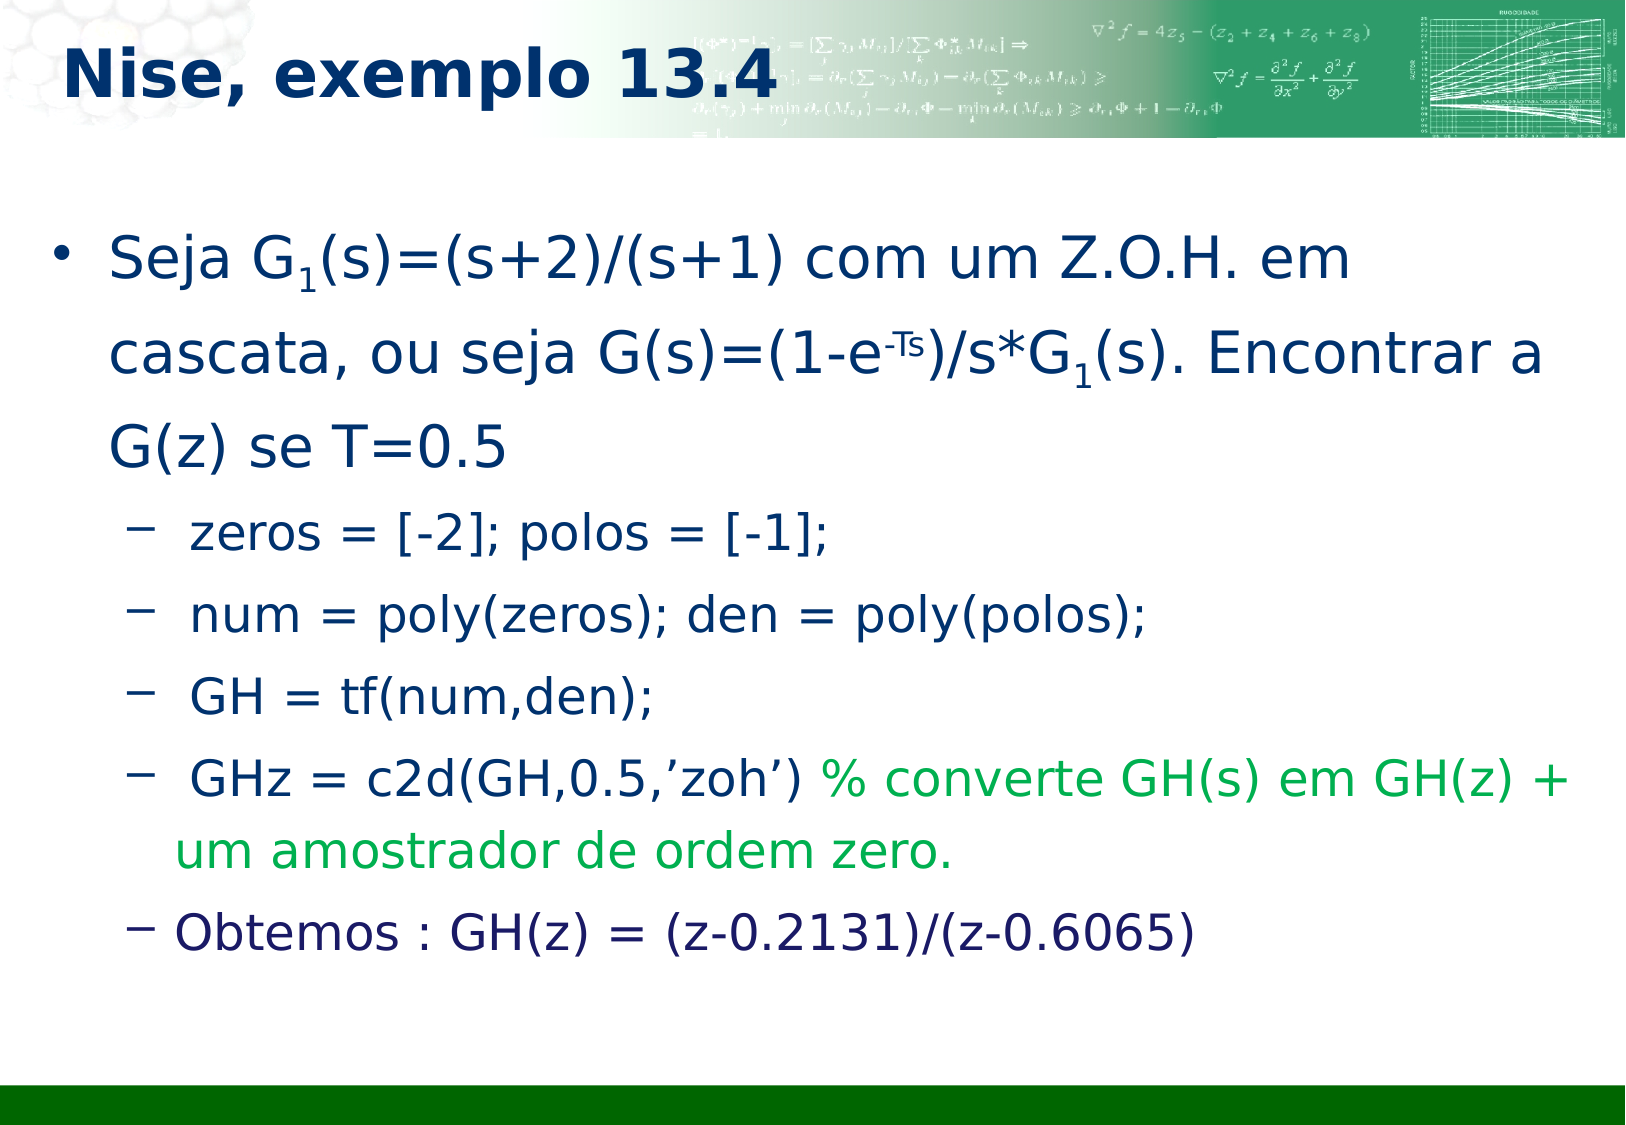

# Nise, exemplo 13.4
Seja G1(s)=(s+2)/(s+1) com um Z.O.H. em cascata, ou seja G(s)=(1-e-Ts)/s*G1(s). Encontrar a G(z) se T=0.5
 zeros = [-2]; polos = [-1];
 num = poly(zeros); den = poly(polos);
 GH = tf(num,den);
 GHz = c2d(GH,0.5,’zoh’) % converte GH(s) em GH(z) + um amostrador de ordem zero.
Obtemos : GH(z) = (z-0.2131)/(z-0.6065)